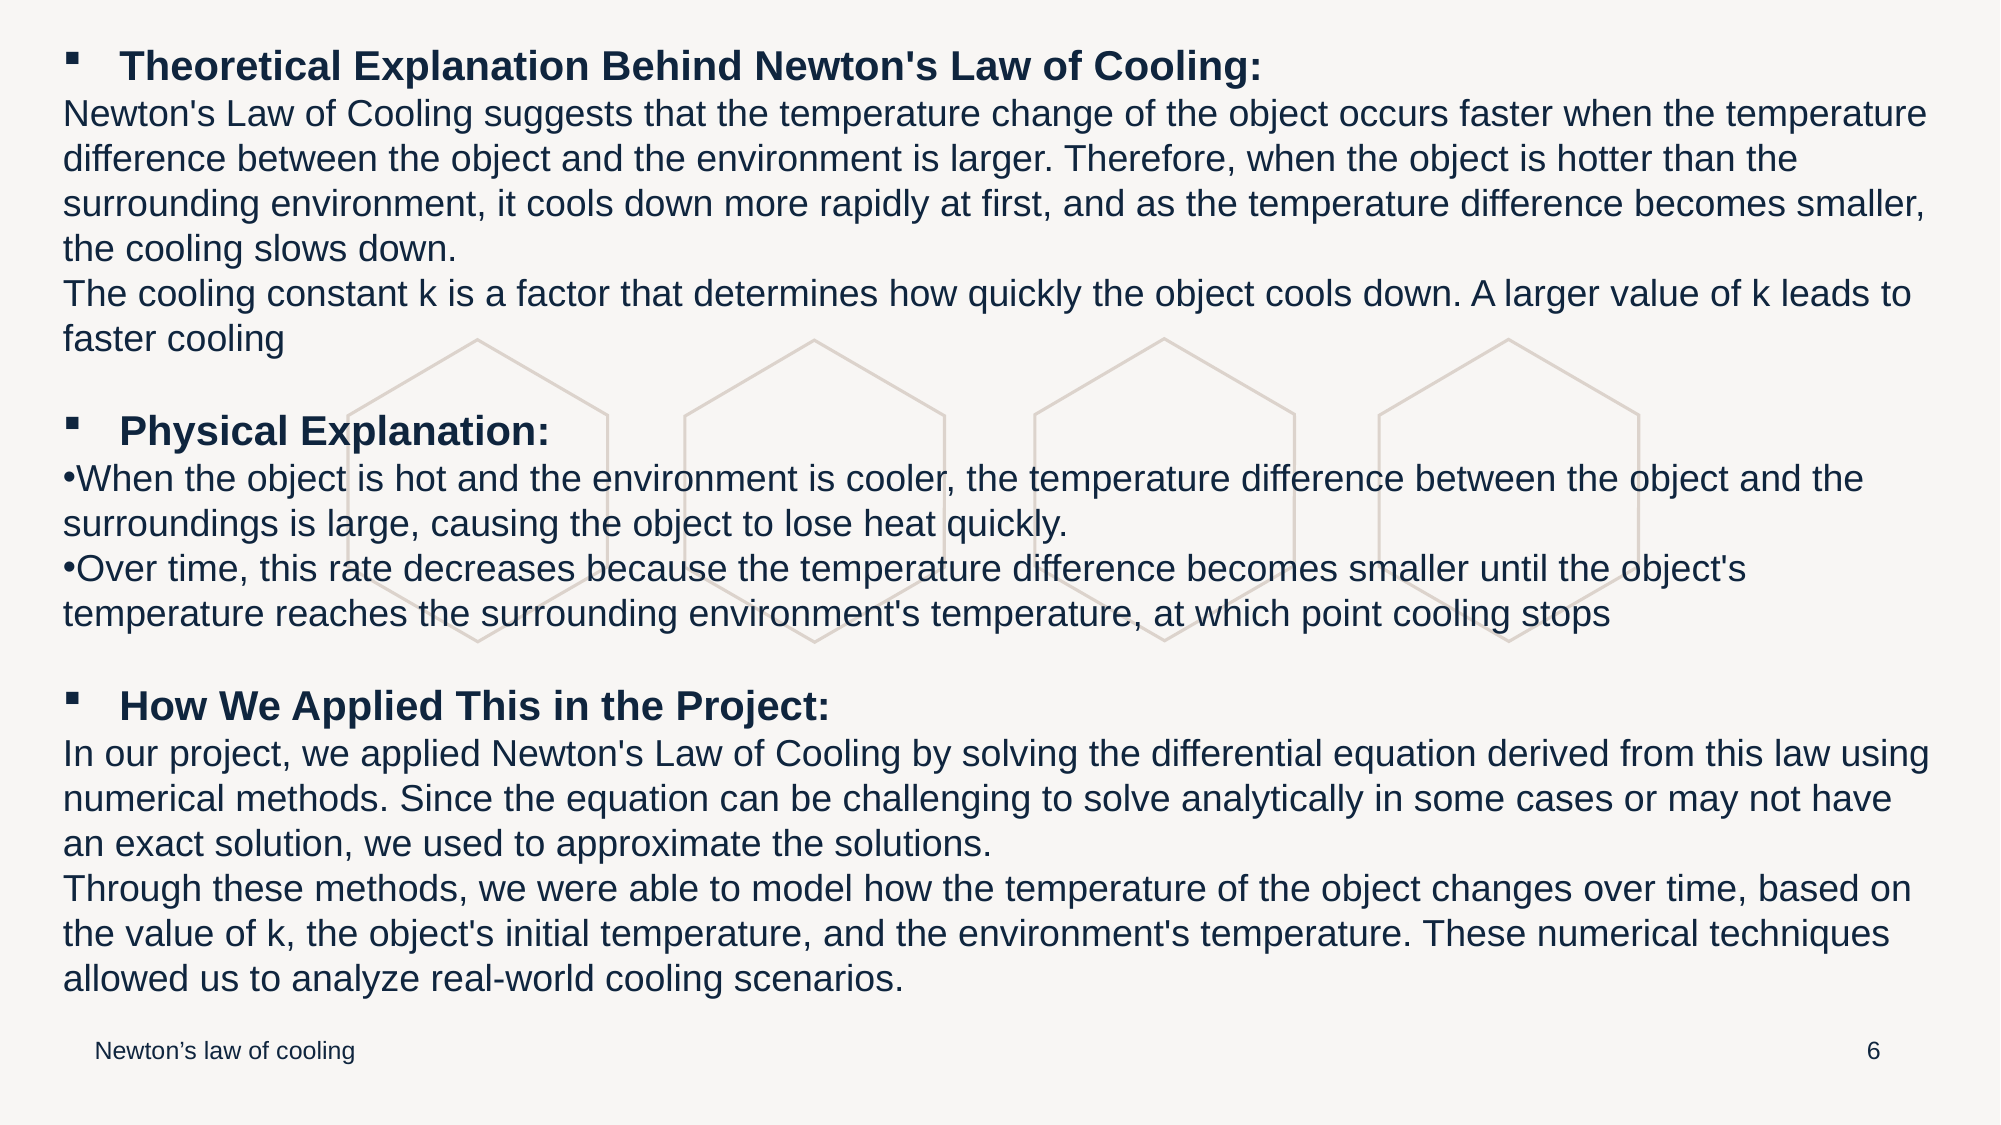

Theoretical Explanation Behind Newton's Law of Cooling:
Newton's Law of Cooling suggests that the temperature change of the object occurs faster when the temperature difference between the object and the environment is larger. Therefore, when the object is hotter than the surrounding environment, it cools down more rapidly at first, and as the temperature difference becomes smaller, the cooling slows down.
The cooling constant k is a factor that determines how quickly the object cools down. A larger value of k leads to faster cooling

Physical Explanation:
When the object is hot and the environment is cooler, the temperature difference between the object and the surroundings is large, causing the object to lose heat quickly.
Over time, this rate decreases because the temperature difference becomes smaller until the object's temperature reaches the surrounding environment's temperature, at which point cooling stops

How We Applied This in the Project:
In our project, we applied Newton's Law of Cooling by solving the differential equation derived from this law using numerical methods. Since the equation can be challenging to solve analytically in some cases or may not have an exact solution, we used to approximate the solutions.
Through these methods, we were able to model how the temperature of the object changes over time, based on the value of k, the object's initial temperature, and the environment's temperature. These numerical techniques allowed us to analyze real-world cooling scenarios.

Newton’s law of cooling
6